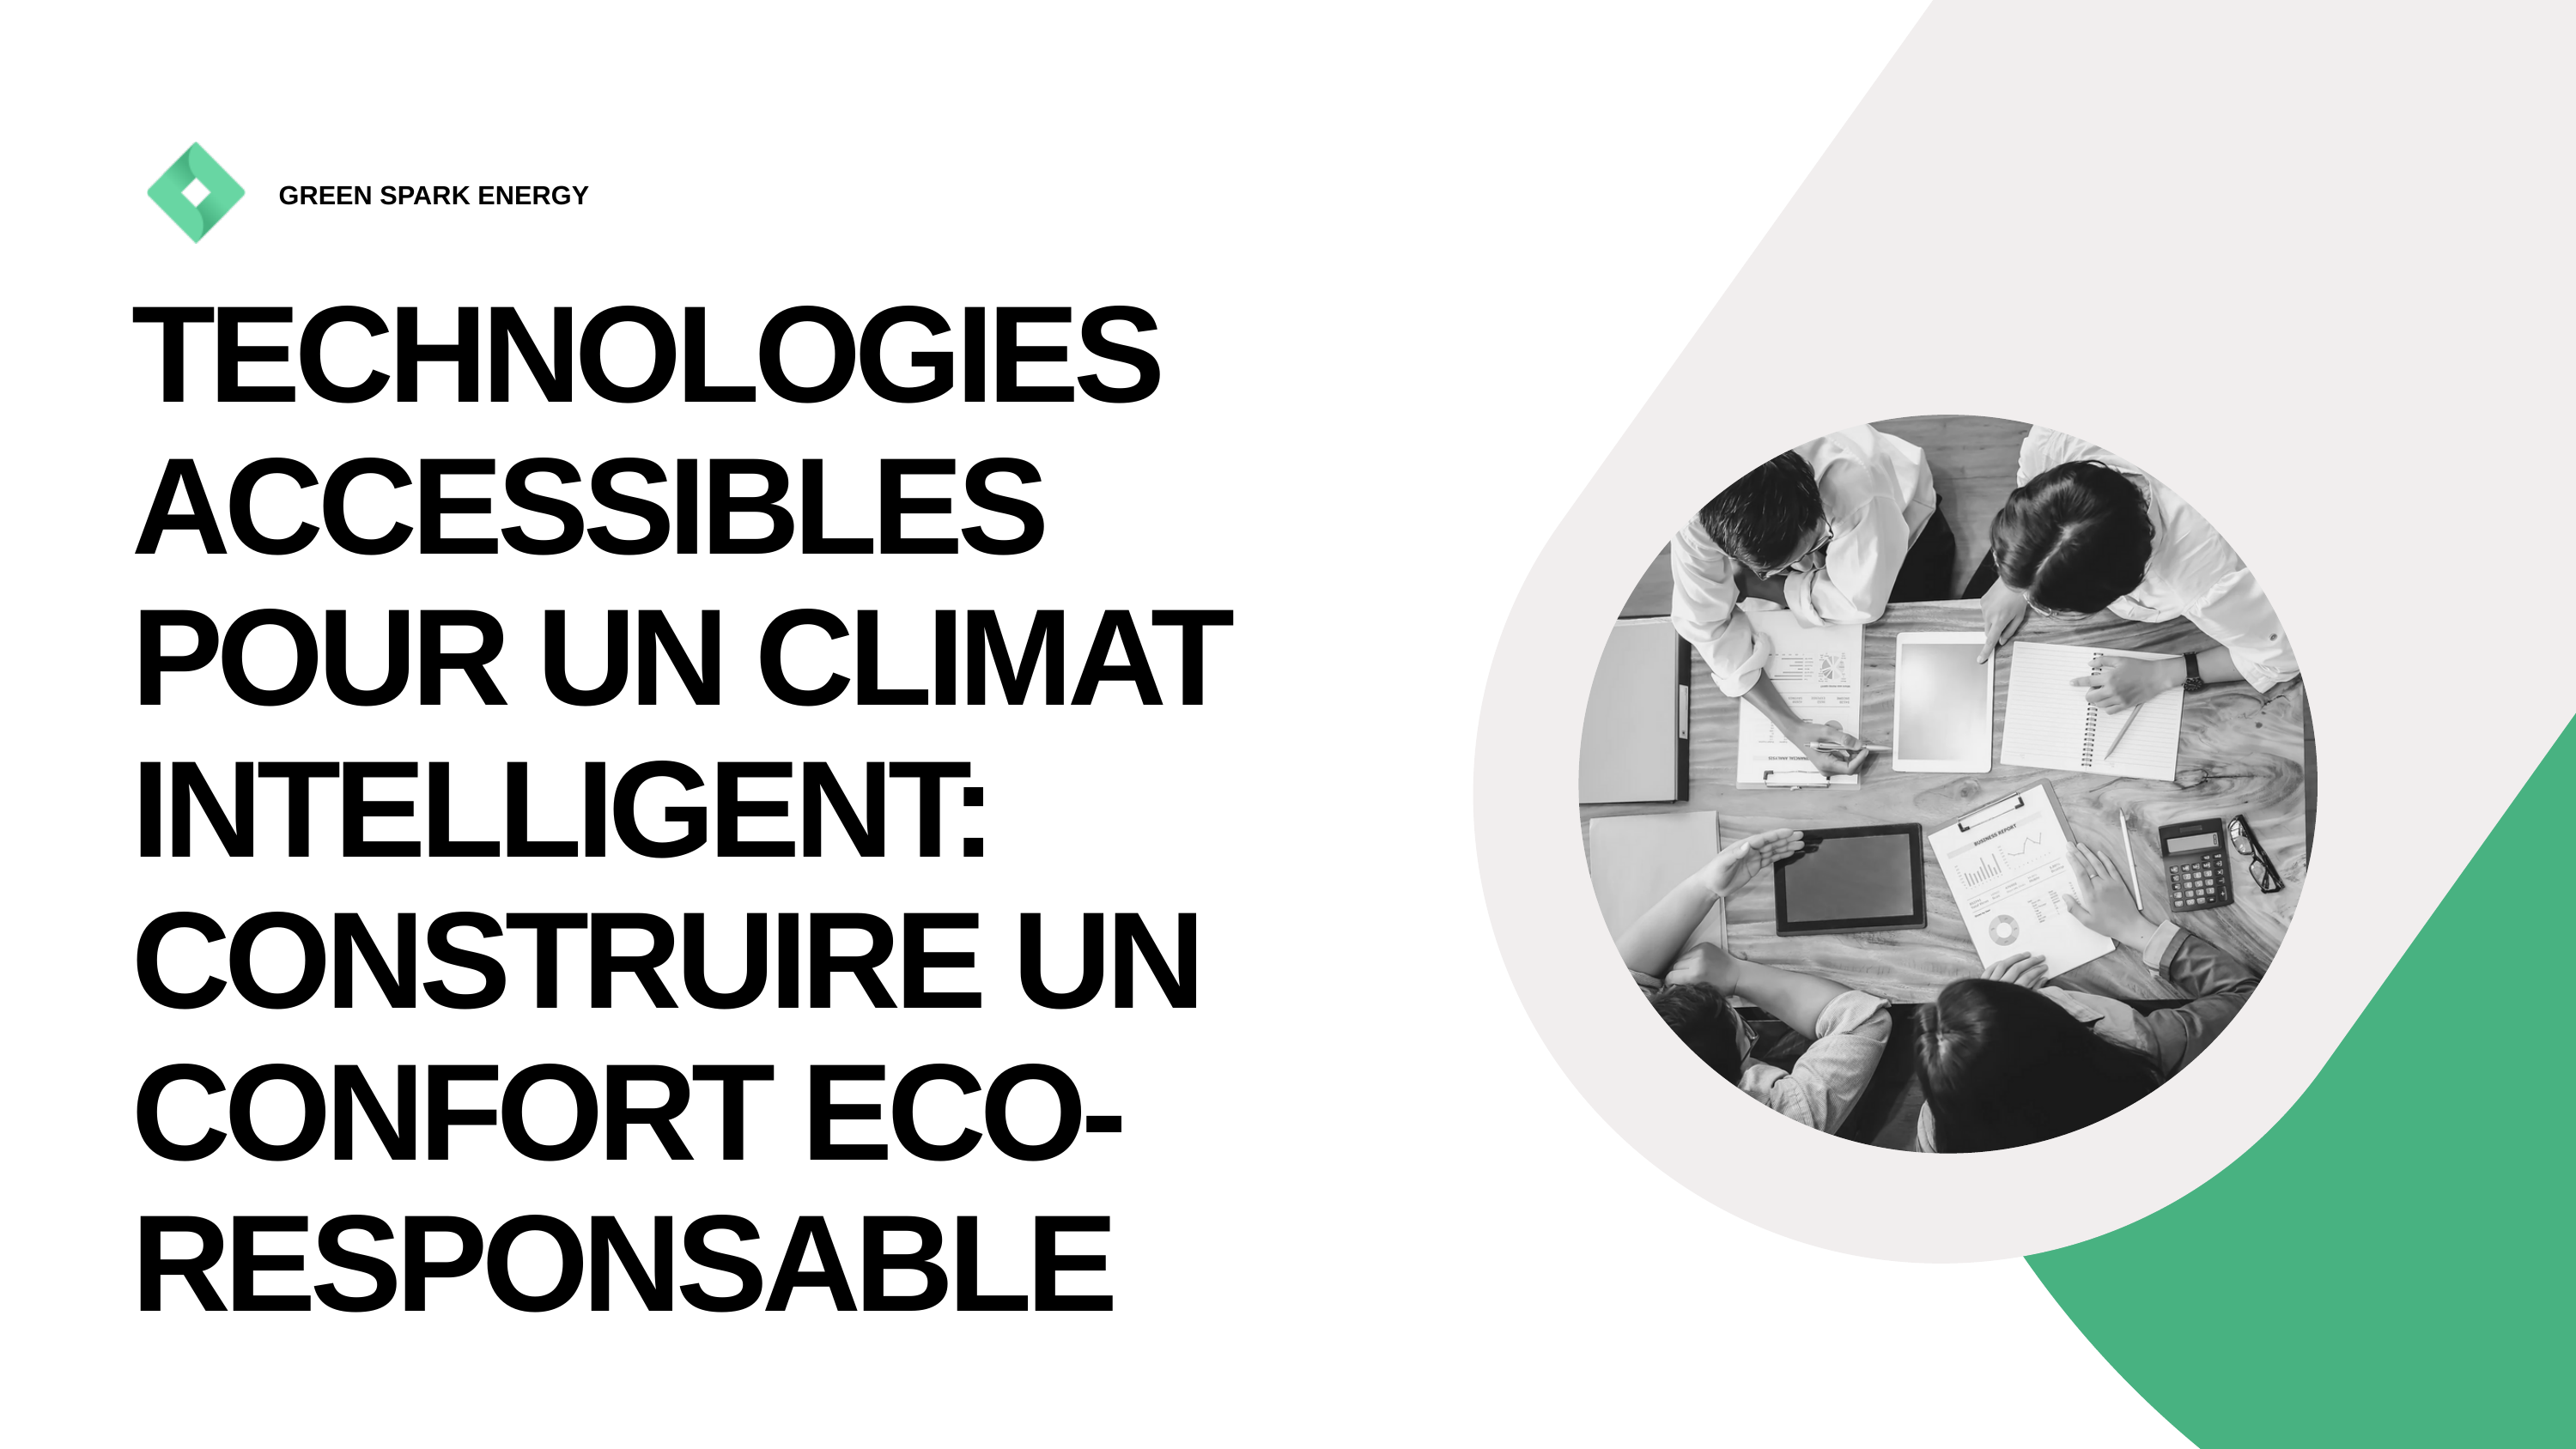

GREEN SPARK ENERGY
TECHNOLOGIES ACCESSIBLES POUR UN CLIMAT INTELLIGENT: CONSTRUIRE UN CONFORT ECO-RESPONSABLE